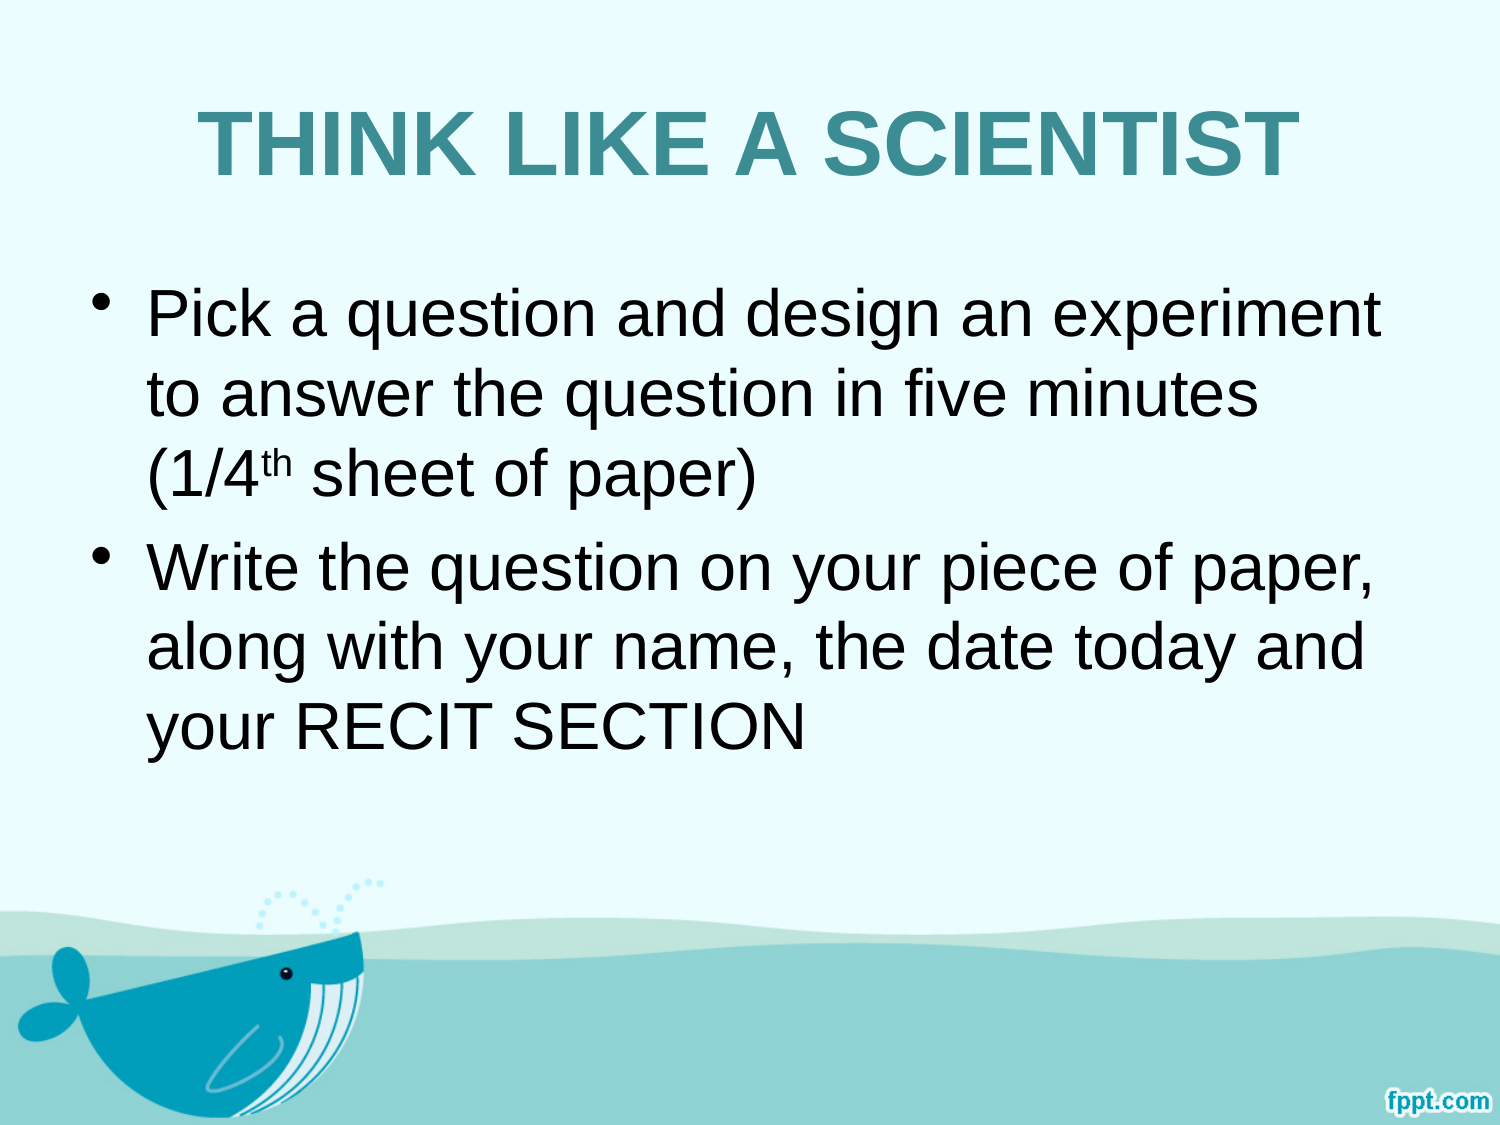

# THINK LIKE A SCIENTIST
Pick a question and design an experiment to answer the question in five minutes (1/4th sheet of paper)
Write the question on your piece of paper, along with your name, the date today and your RECIT SECTION